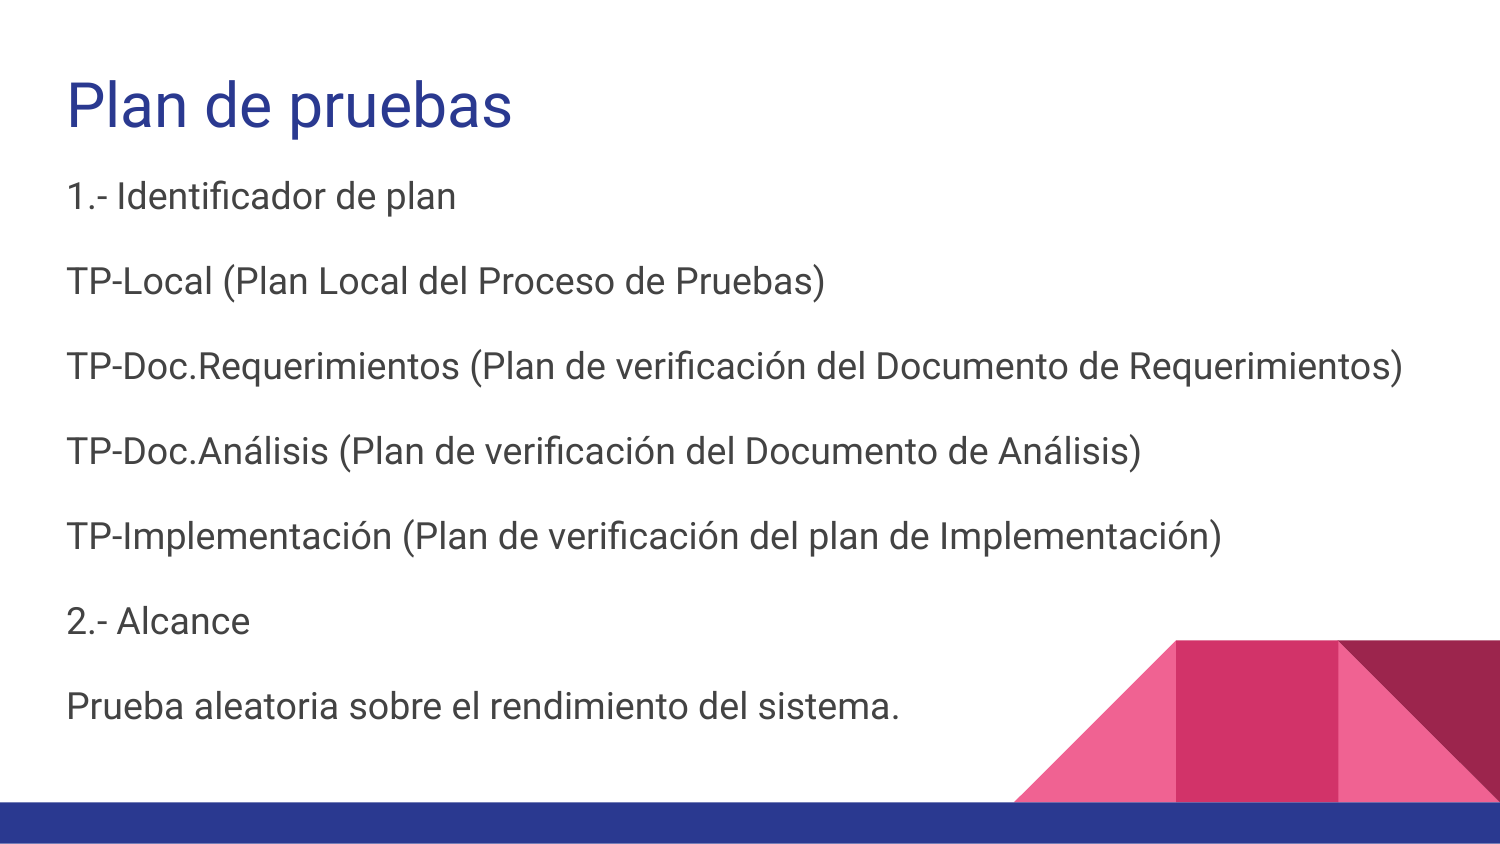

# Plan de pruebas
1.- Identificador de plan
TP-Local (Plan Local del Proceso de Pruebas)
TP-Doc.Requerimientos (Plan de verificación del Documento de Requerimientos)
TP-Doc.Análisis (Plan de verificación del Documento de Análisis)
TP-Implementación (Plan de verificación del plan de Implementación)
2.- Alcance
Prueba aleatoria sobre el rendimiento del sistema.